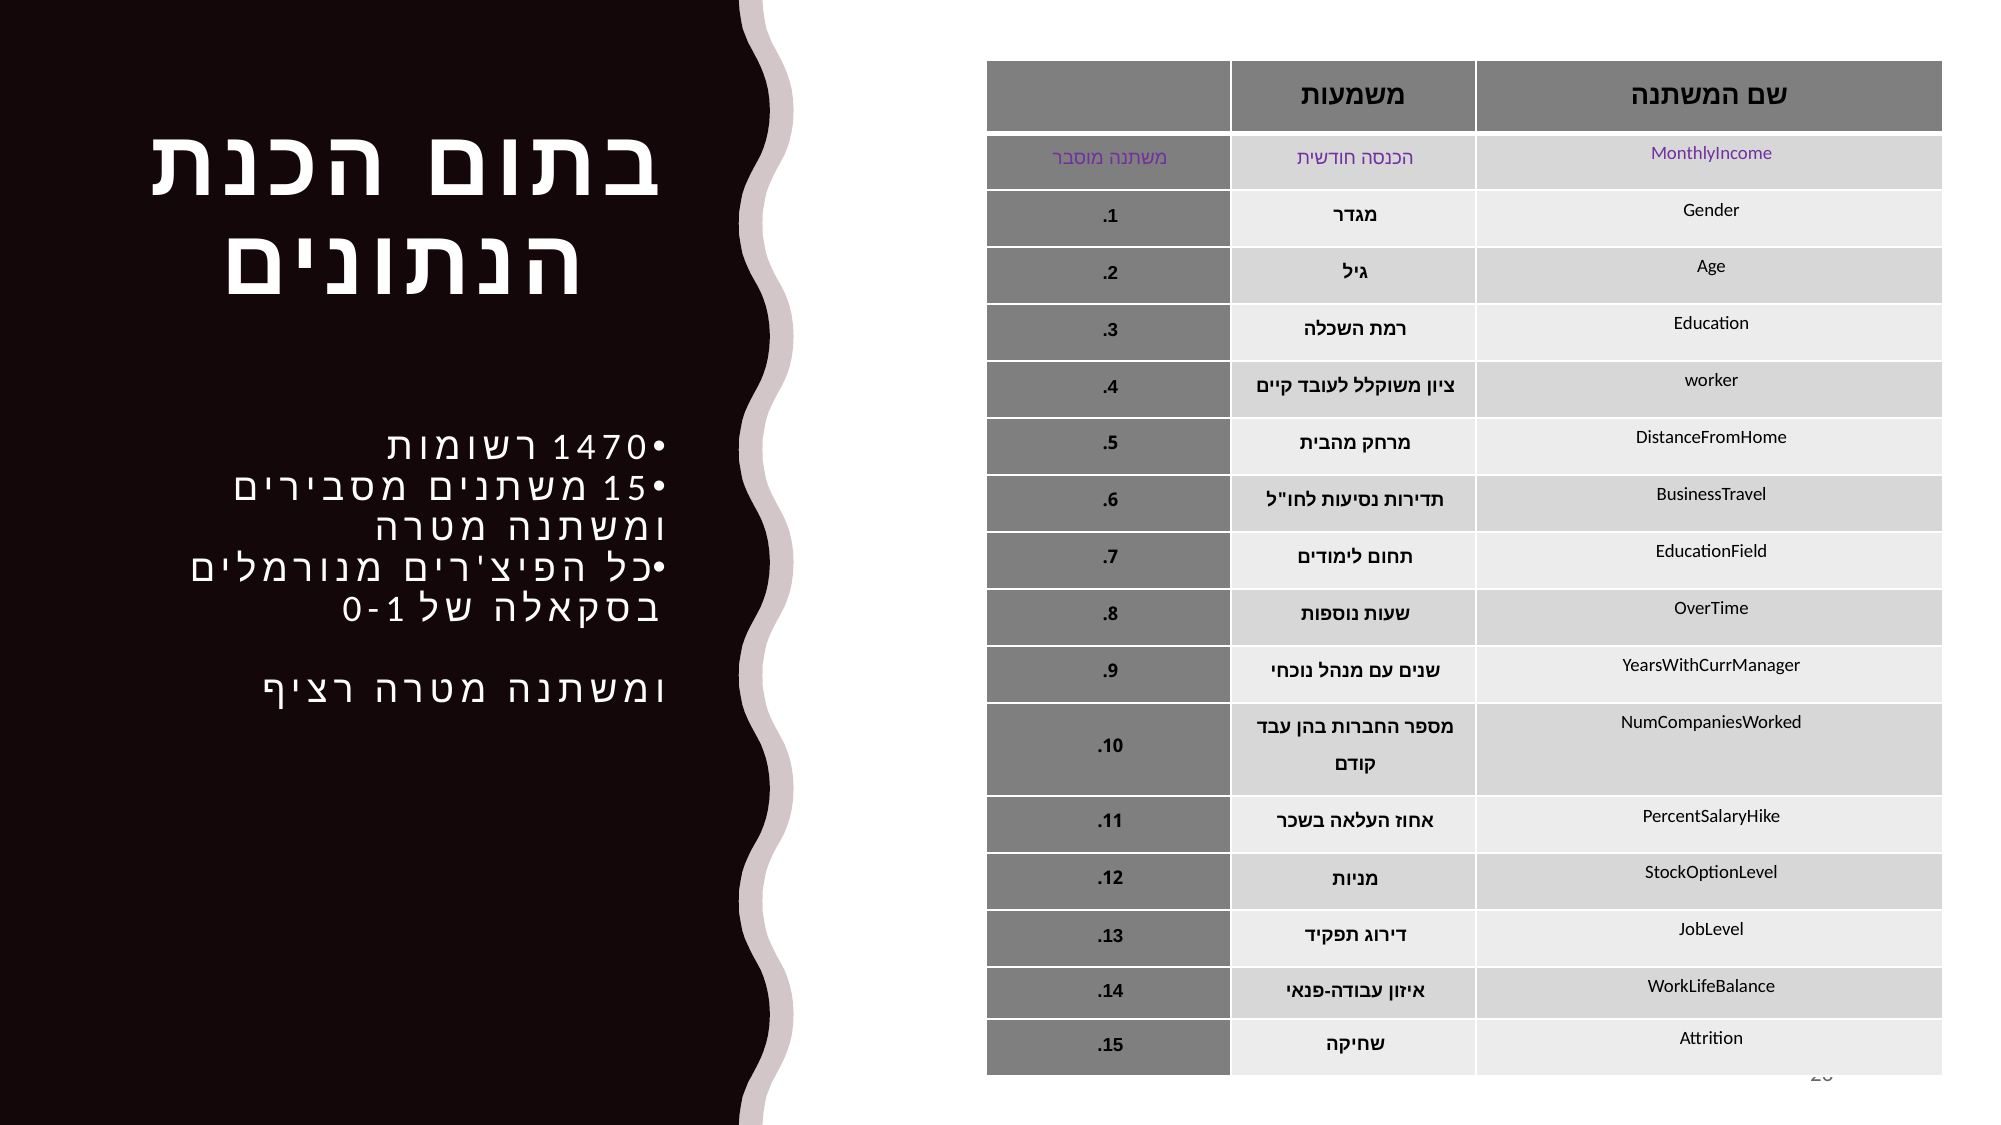

|  | משמעות | שם המשתנה |
| --- | --- | --- |
| משתנה מוסבר | הכנסה חודשית | MonthlyIncome |
| 1. | מגדר | Gender |
| 2. | גיל | Age |
| 3. | רמת השכלה | Education |
| 4. | ציון משוקלל לעובד קיים | worker |
| 5. | מרחק מהבית | DistanceFromHome |
| 6. | תדירות נסיעות לחו"ל | BusinessTravel |
| 7. | תחום לימודים | EducationField |
| 8. | שעות נוספות | OverTime |
| 9. | שנים עם מנהל נוכחי | YearsWithCurrManager |
| 10. | מספר החברות בהן עבד קודם | NumCompaniesWorked |
| 11. | אחוז העלאה בשכר | PercentSalaryHike |
| 12. | מניות | StockOptionLevel |
| 13. | דירוג תפקיד | JobLevel |
| 14. | איזון עבודה-פנאי | WorkLifeBalance |
| 15. | שחיקה | Attrition |
# בתום הכנת הנתונים

1470 רשומות
15 משתנים מסבירים ומשתנה מטרה
כל הפיצ'רים מנורמלים בסקאלה של 0-1

ומשתנה מטרה רציף

26